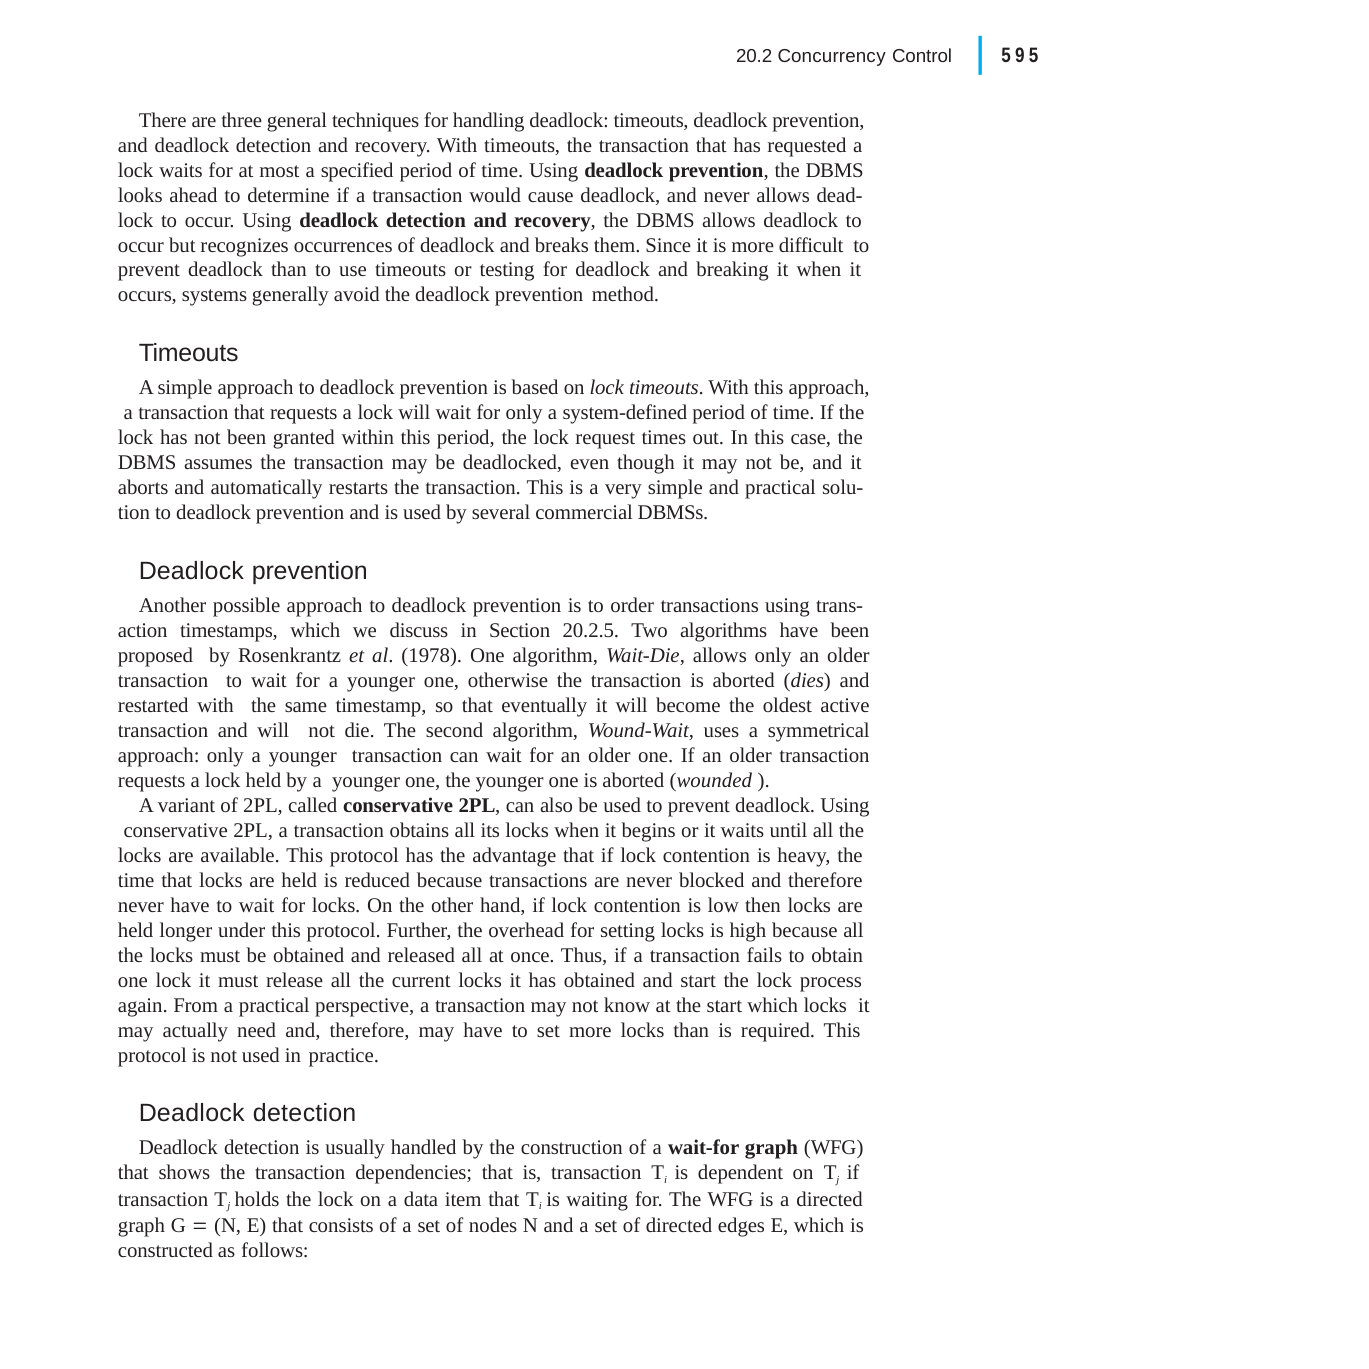

|
595
20.2 Concurrency Control
There are three general techniques for handling deadlock: timeouts, deadlock prevention,  and deadlock detection and recovery. With timeouts, the transaction that has requested a  lock waits for at most a specified period of time. Using deadlock prevention, the DBMS  looks ahead to determine if a transaction would cause deadlock, and never allows dead-  lock to occur. Using deadlock detection and recovery, the DBMS allows deadlock to  occur but recognizes occurrences of deadlock and breaks them. Since it is more difficult  to prevent deadlock than to use timeouts or testing for deadlock and breaking it when it  occurs, systems generally avoid the deadlock prevention method.

Timeouts
A simple approach to deadlock prevention is based on lock timeouts. With this approach,  a transaction that requests a lock will wait for only a system-defined period of time. If the  lock has not been granted within this period, the lock request times out. In this case, the  DBMS assumes the transaction may be deadlocked, even though it may not be, and it  aborts and automatically restarts the transaction. This is a very simple and practical solu-  tion to deadlock prevention and is used by several commercial DBMSs.

Deadlock prevention
Another possible approach to deadlock prevention is to order transactions using trans-  action timestamps, which we discuss in Section 20.2.5. Two algorithms have been proposed  by Rosenkrantz et al. (1978). One algorithm, Wait-Die, allows only an older transaction  to wait for a younger one, otherwise the transaction is aborted (dies) and restarted with  the same timestamp, so that eventually it will become the oldest active transaction and will  not die. The second algorithm, Wound-Wait, uses a symmetrical approach: only a younger  transaction can wait for an older one. If an older transaction requests a lock held by a  younger one, the younger one is aborted (wounded ).
A variant of 2PL, called conservative 2PL, can also be used to prevent deadlock. Using  conservative 2PL, a transaction obtains all its locks when it begins or it waits until all the  locks are available. This protocol has the advantage that if lock contention is heavy, the  time that locks are held is reduced because transactions are never blocked and therefore  never have to wait for locks. On the other hand, if lock contention is low then locks are  held longer under this protocol. Further, the overhead for setting locks is high because all  the locks must be obtained and released all at once. Thus, if a transaction fails to obtain  one lock it must release all the current locks it has obtained and start the lock process  again. From a practical perspective, a transaction may not know at the start which locks  it may actually need and, therefore, may have to set more locks than is required. This  protocol is not used in practice.

Deadlock detection
Deadlock detection is usually handled by the construction of a wait-for graph (WFG)  that shows the transaction dependencies; that is, transaction Ti is dependent on Tj if  transaction Tj holds the lock on a data item that Ti is waiting for. The WFG is a directed  graph G = (N, E) that consists of a set of nodes N and a set of directed edges E, which is  constructed as follows: